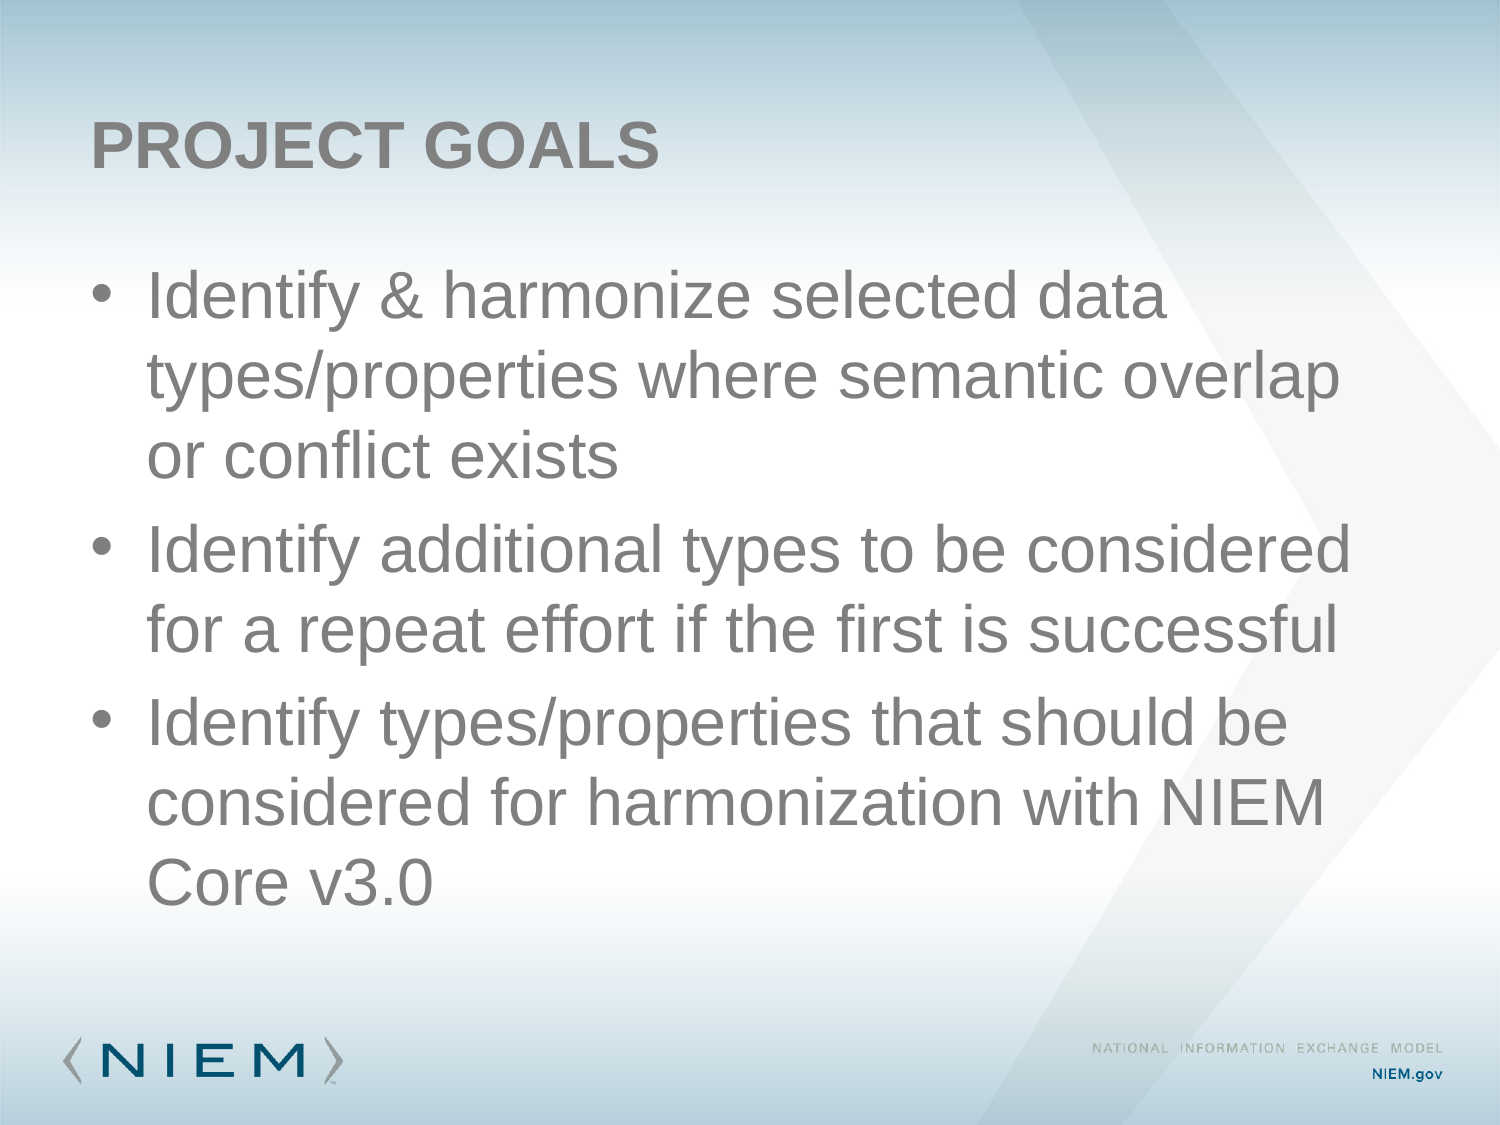

Project Goals
Identify & harmonize selected data types/properties where semantic overlap or conflict exists
Identify additional types to be considered for a repeat effort if the first is successful
Identify types/properties that should be considered for harmonization with NIEM Core v3.0